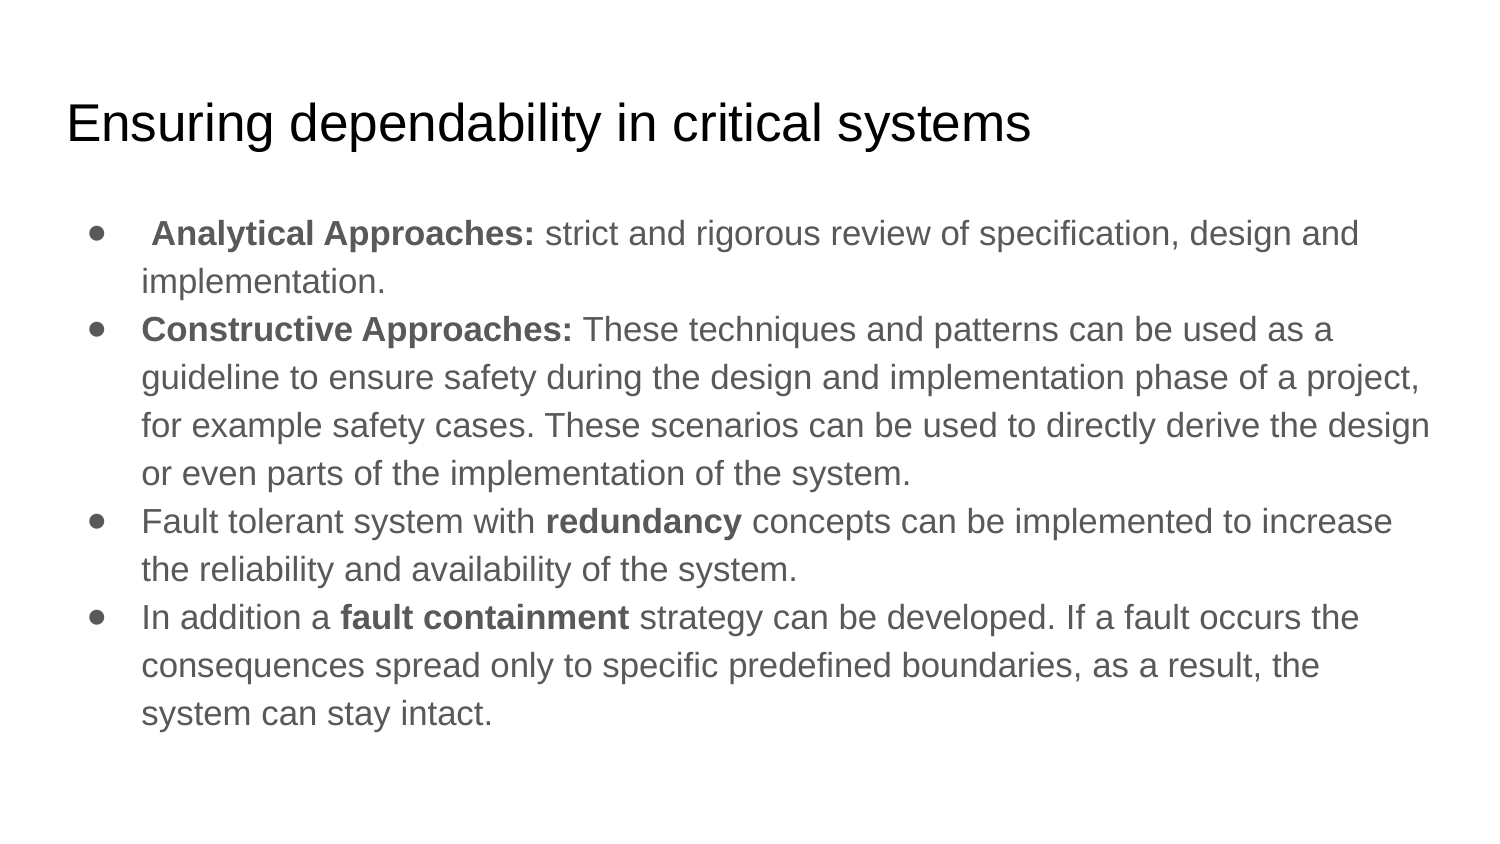

# Ensuring dependability in critical systems
 Analytical Approaches: strict and rigorous review of specification, design and implementation.
Constructive Approaches: These techniques and patterns can be used as a guideline to ensure safety during the design and implementation phase of a project, for example safety cases. These scenarios can be used to directly derive the design or even parts of the implementation of the system.
Fault tolerant system with redundancy concepts can be implemented to increase the reliability and availability of the system.
In addition a fault containment strategy can be developed. If a fault occurs the consequences spread only to specific predefined boundaries, as a result, the system can stay intact.